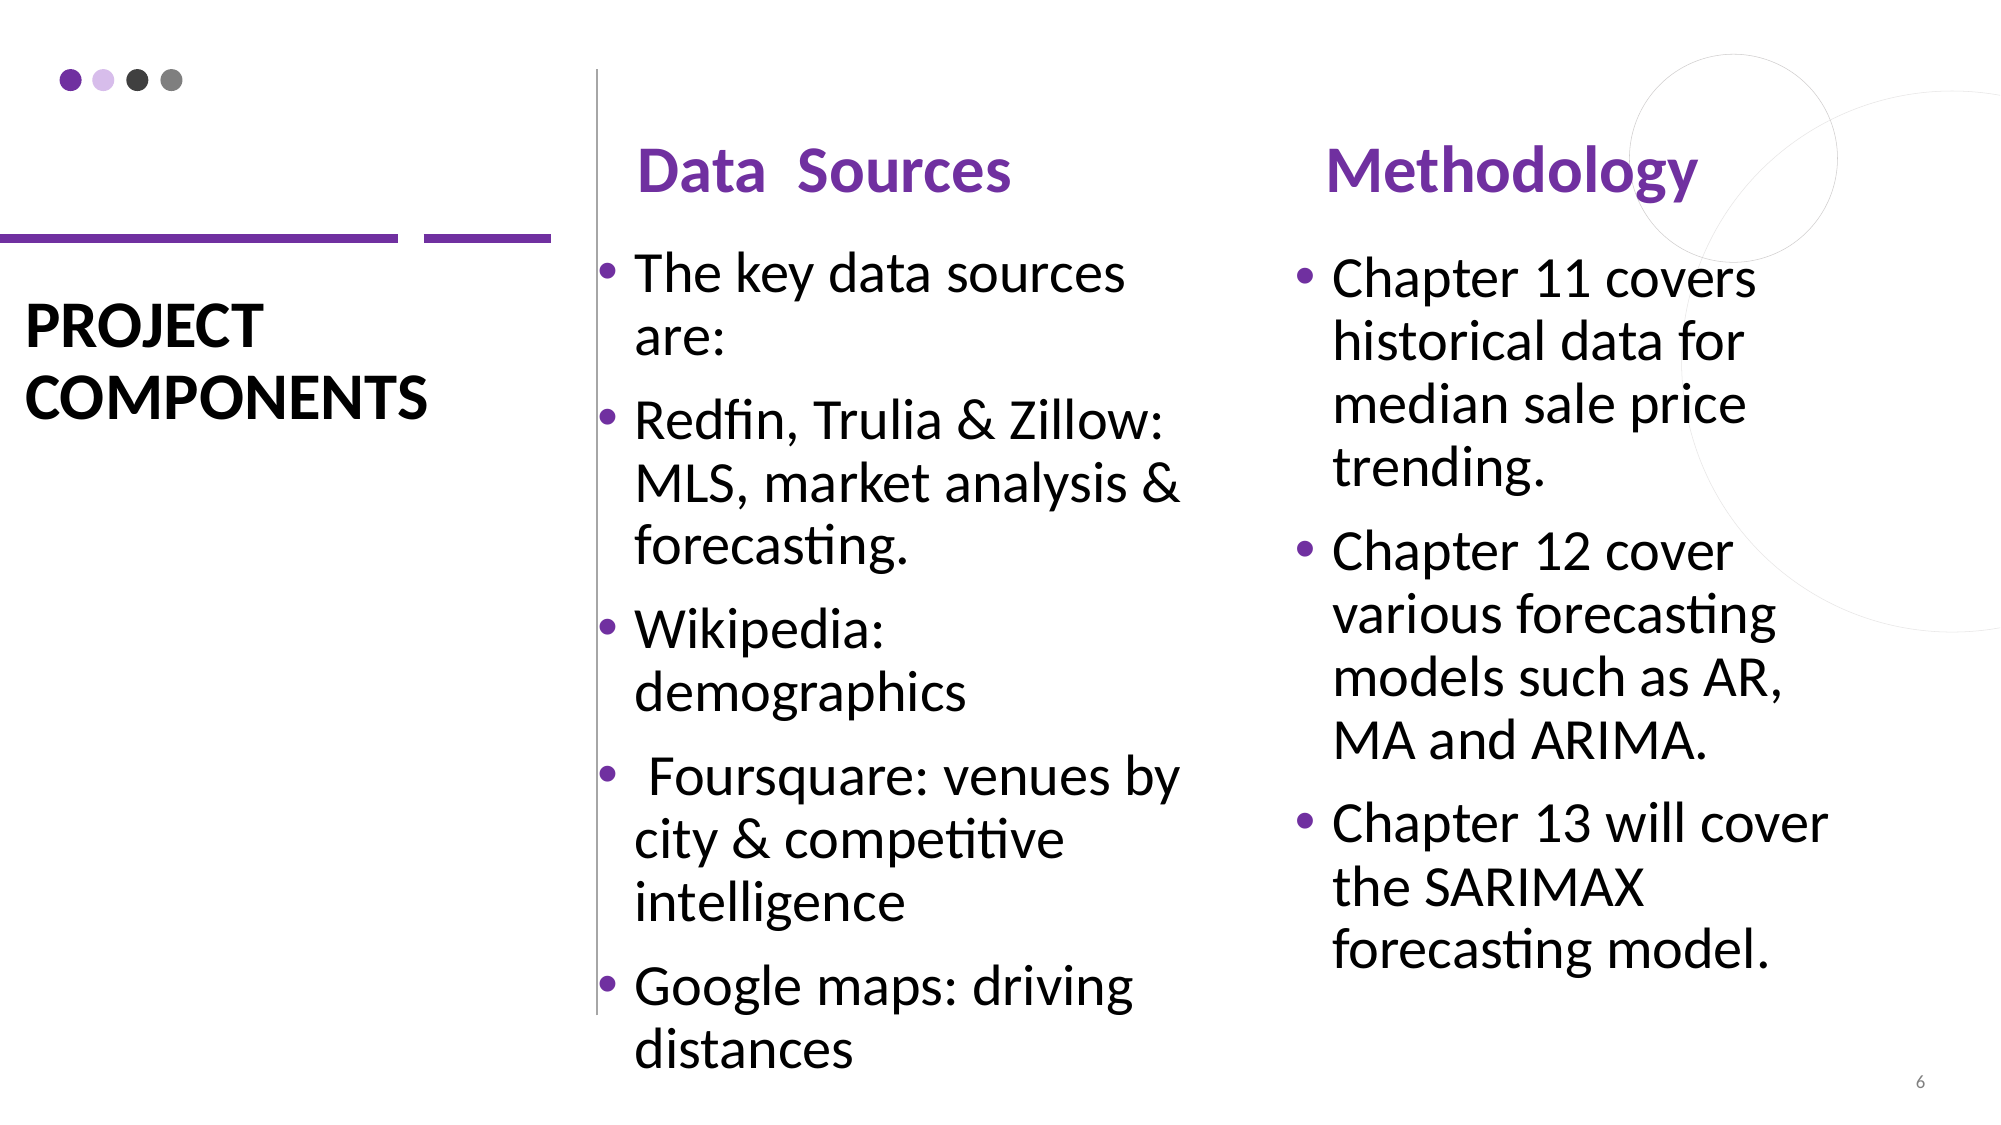

Data  Sources
Methodology
The key data sources are:
Redfin, Trulia & Zillow: MLS, market analysis & forecasting.
Wikipedia: demographics
 Foursquare: venues by city & competitive intelligence
Google maps: driving distances
Chapter 11 covers historical data for median sale price trending.
Chapter 12 cover various forecasting models such as AR, MA and ARIMA.
Chapter 13 will cover the SARIMAX forecasting model.
# Project components
6